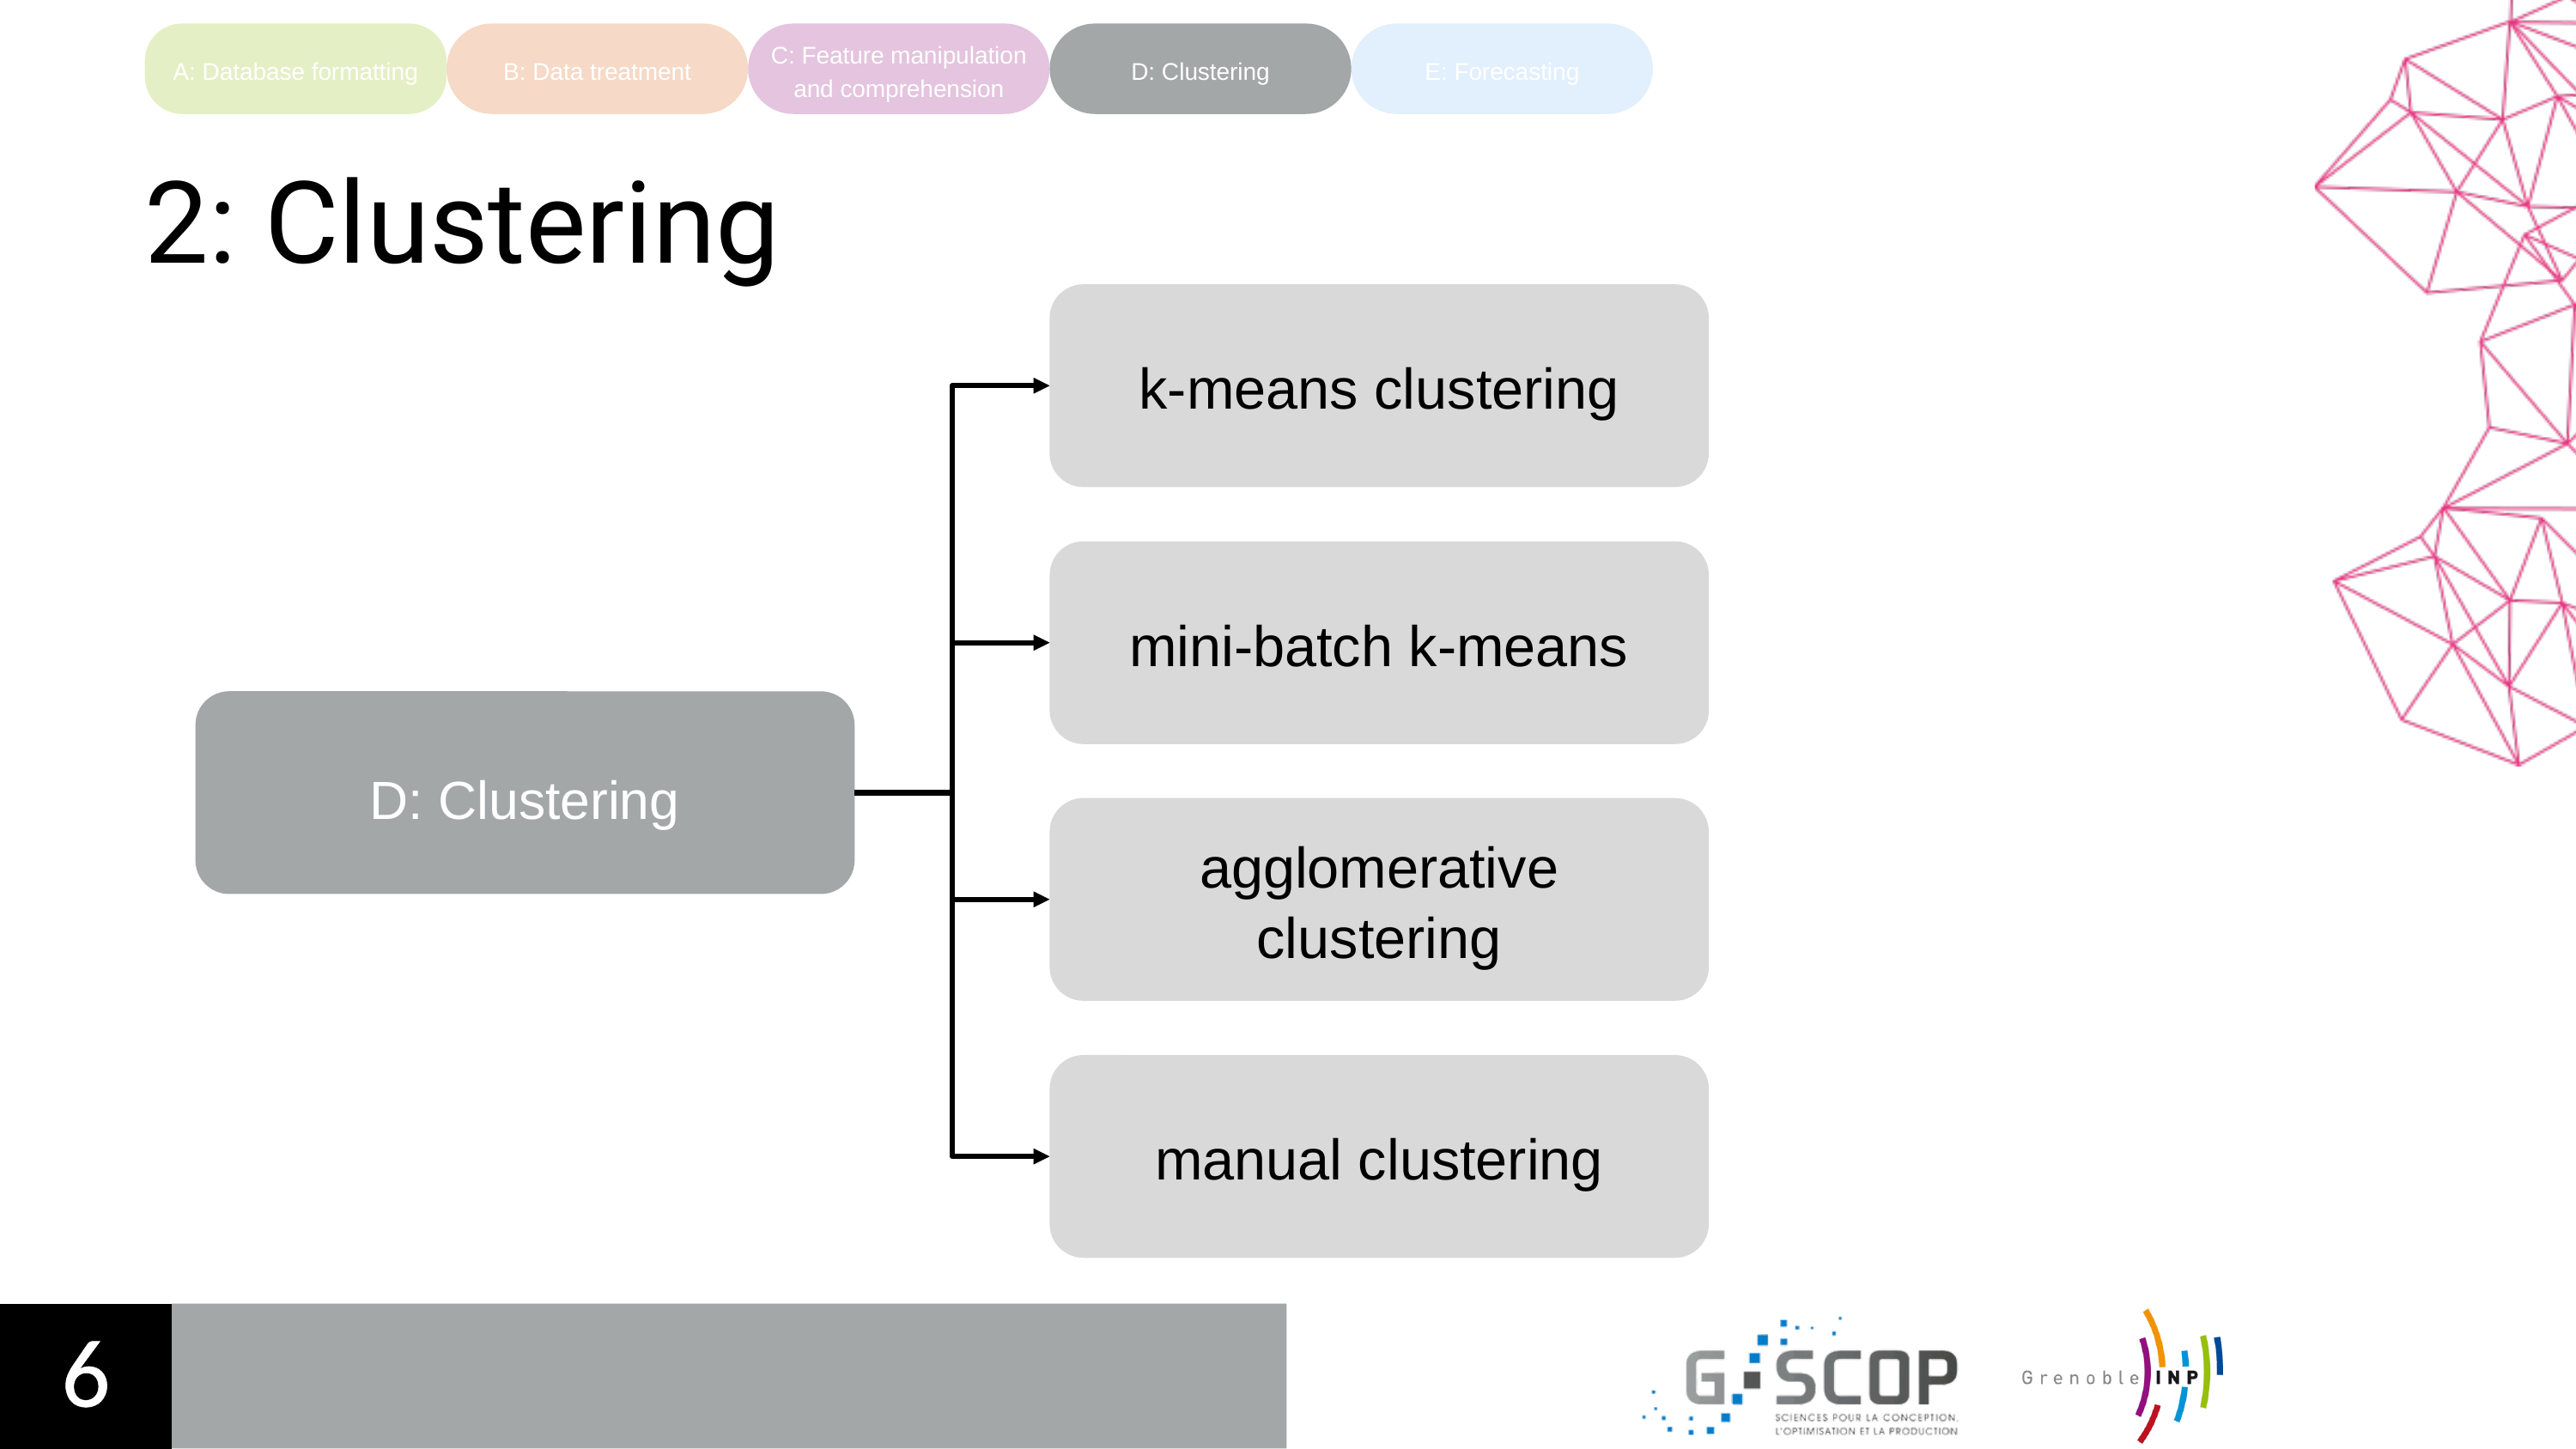

C: Feature manipulation and comprehension
A: Database formatting
B: Data treatment
D: Clustering
E: Forecasting
2: Clustering
k-means clustering
Regroupement
mini-batch k-means
D: Clustering
agglomerative clustering
manual clustering
6